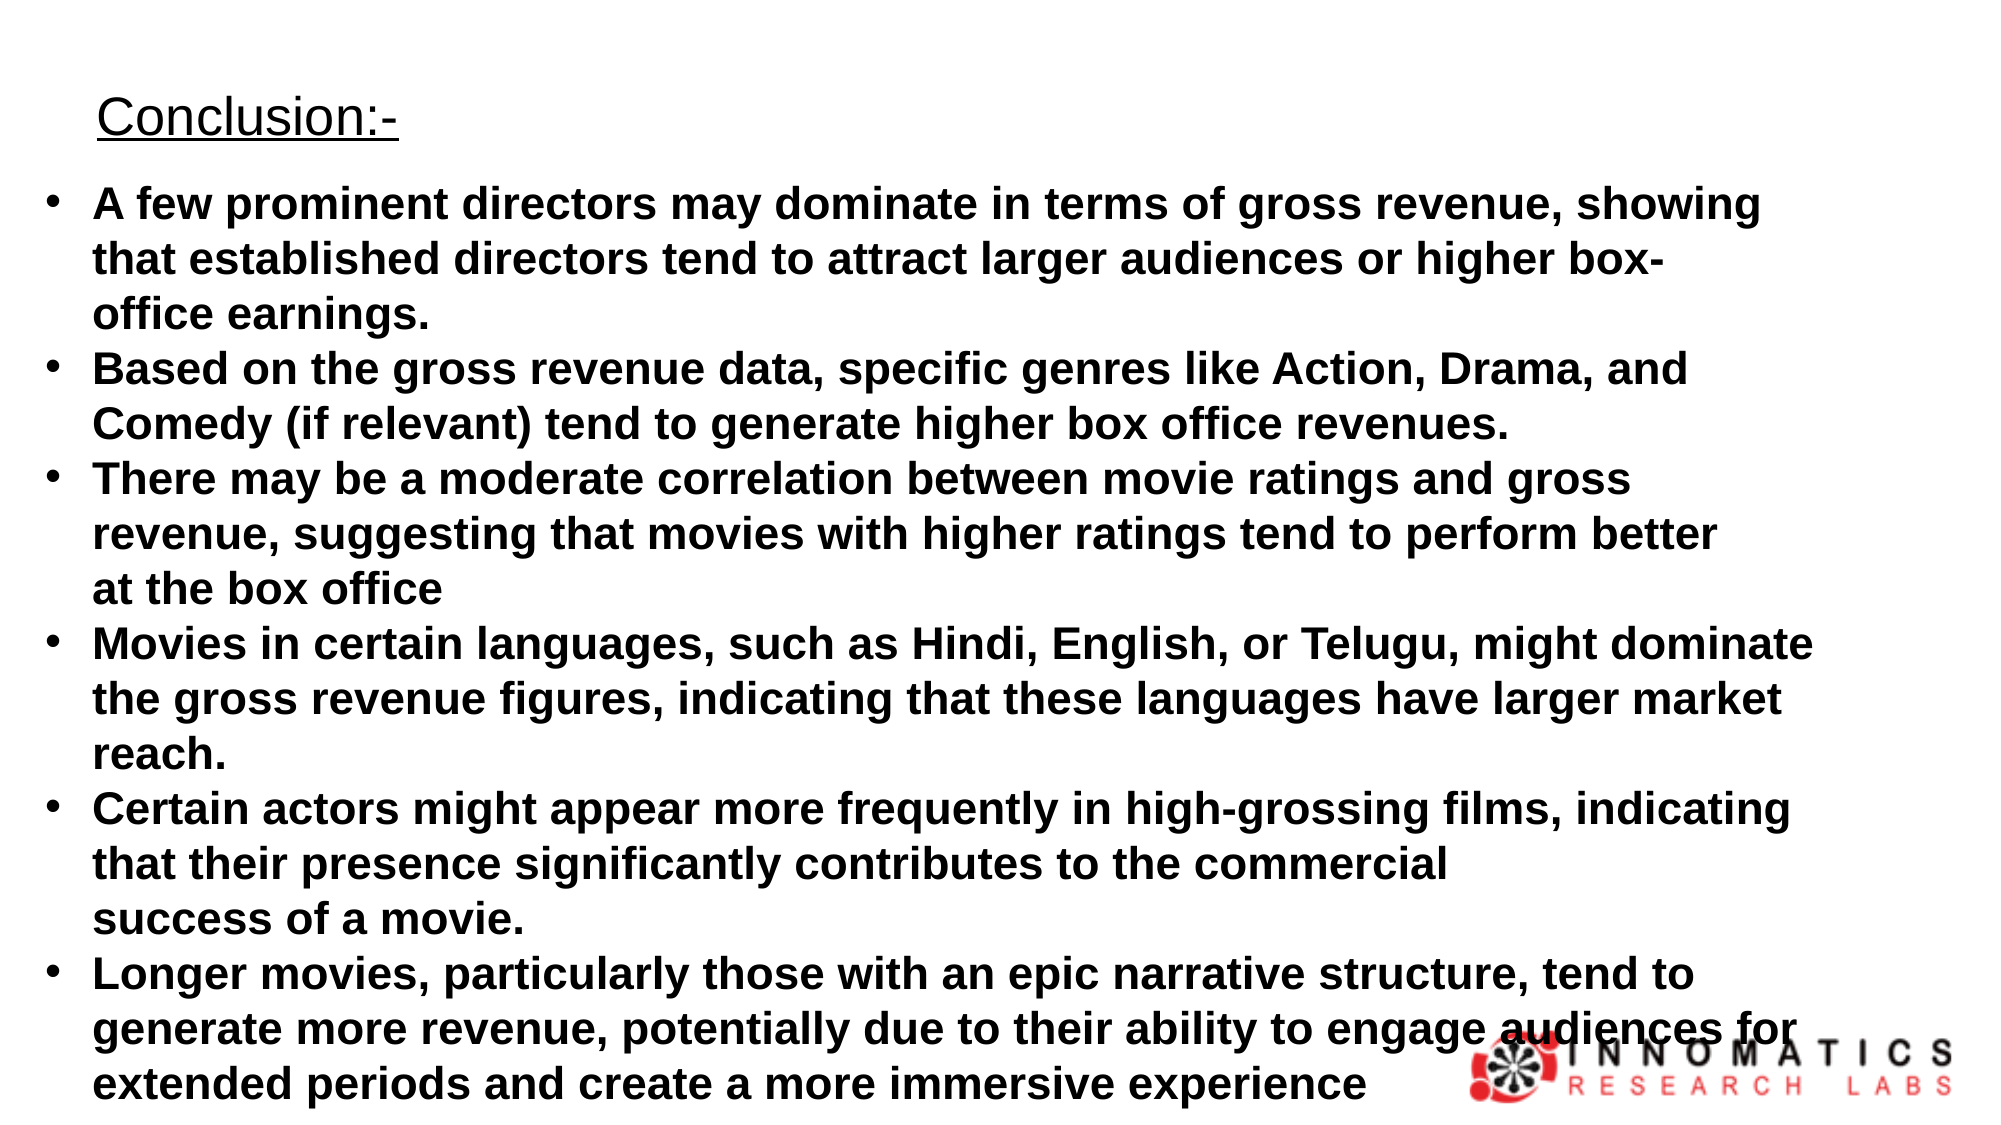

Conclusion:-
A few prominent directors may dominate in terms of gross revenue, showing that established directors tend to attract larger audiences or higher box-office earnings.
Based on the gross revenue data, specific genres like Action, Drama, and Comedy (if relevant) tend to generate higher box office revenues.
There may be a moderate correlation between movie ratings and gross revenue, suggesting that movies with higher ratings tend to perform better at the box office
Movies in certain languages, such as Hindi, English, or Telugu, might dominate the gross revenue figures, indicating that these languages have larger market reach.
Certain actors might appear more frequently in high-grossing films, indicating that their presence significantly contributes to the commercial success of a movie.
Longer movies, particularly those with an epic narrative structure, tend to generate more revenue, potentially due to their ability to engage audiences for extended periods and create a more immersive experience